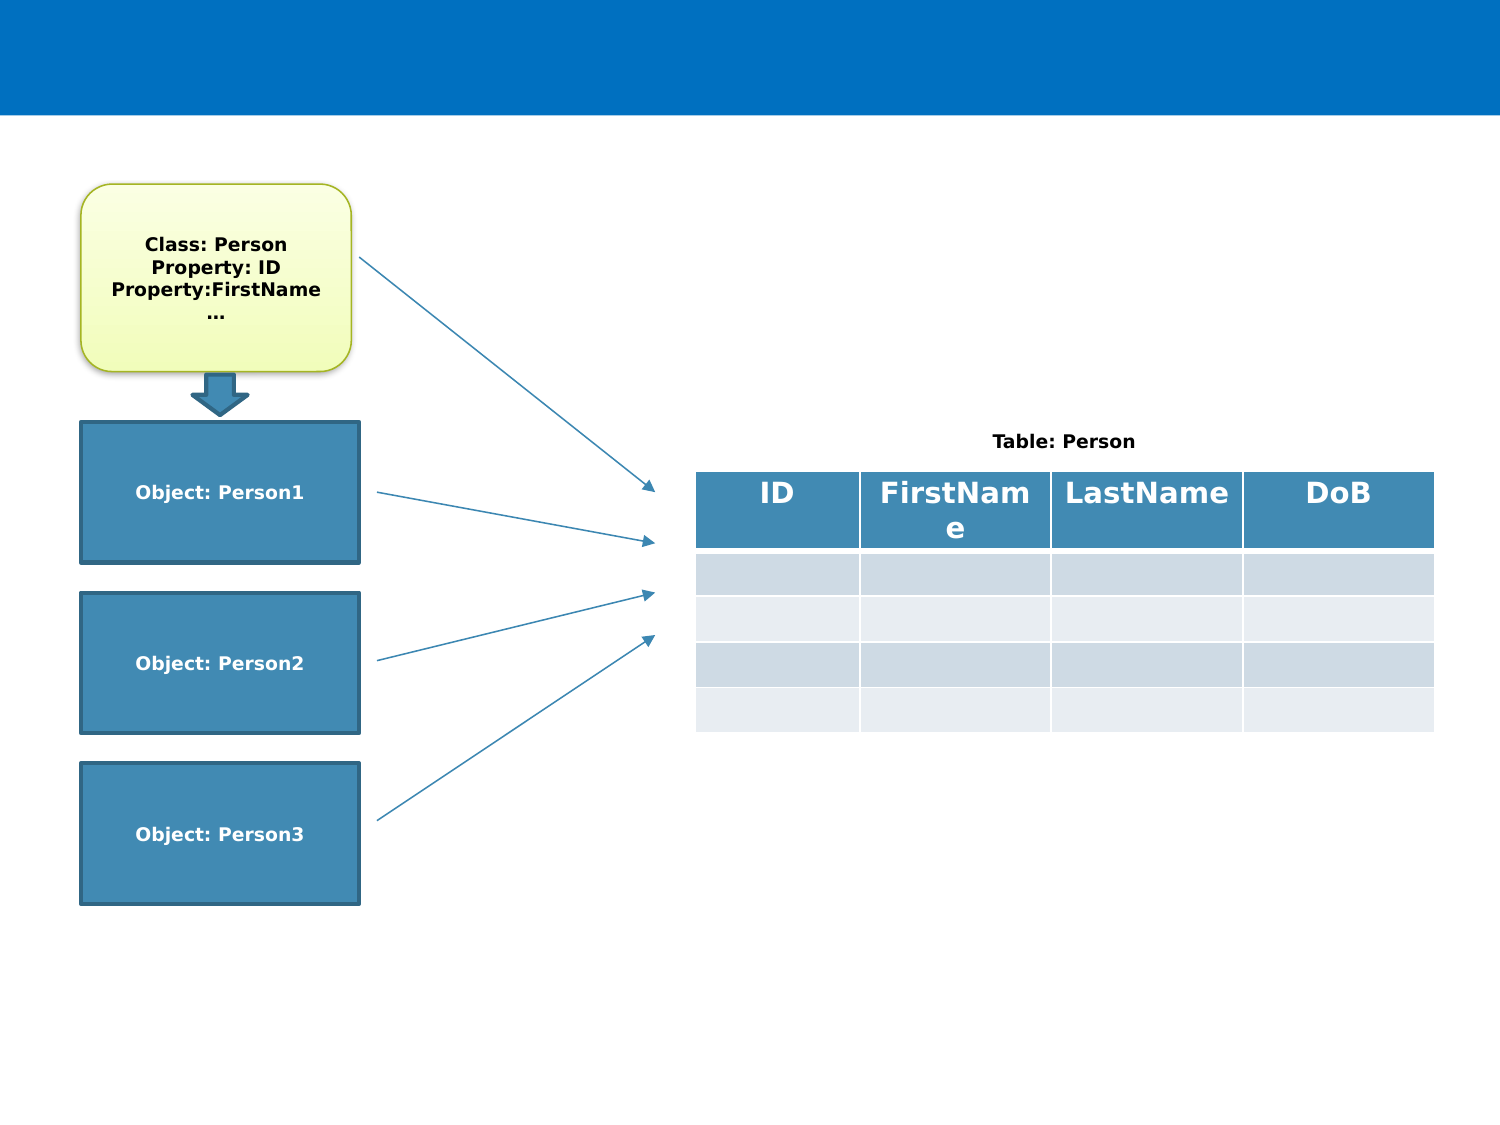

Class: Person
Property: ID
Property:FirstName
…

Object: Person1
Table: Person
| ID | FirstName | LastName | DoB |
| --- | --- | --- | --- |
|  |  |  |  |
|  |  |  |  |
|  |  |  |  |
|  |  |  |  |
Object: Person2
Object: Person3